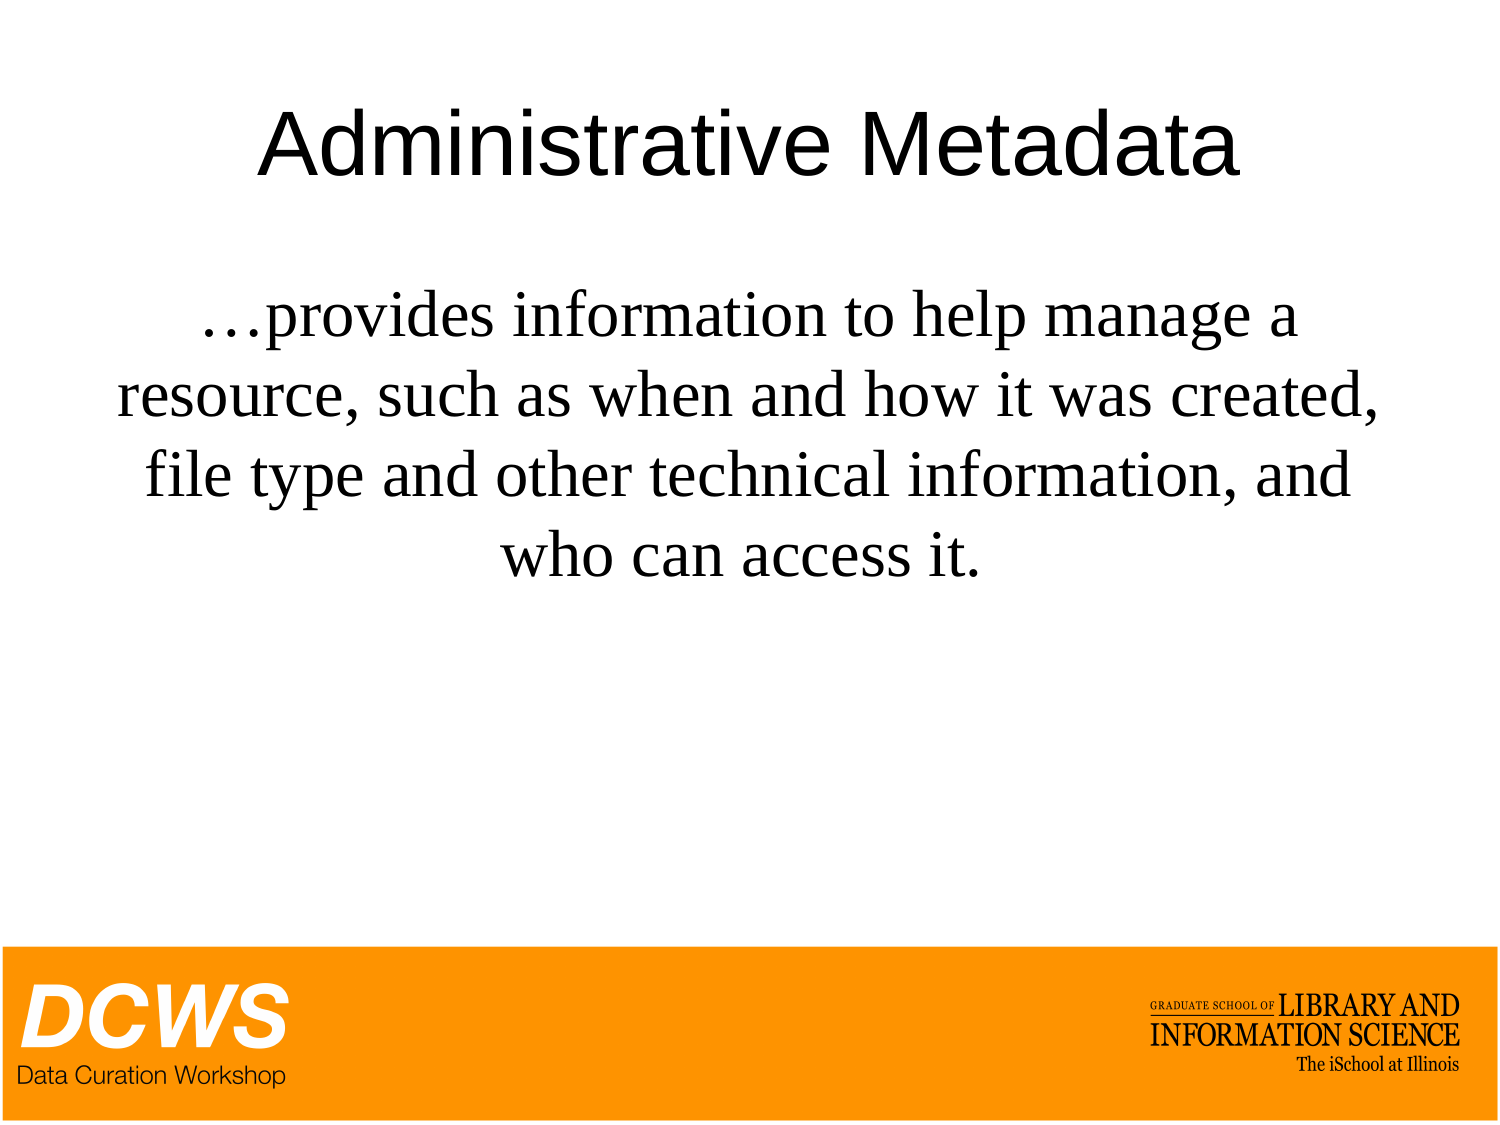

# Administrative Metadata
…provides information to help manage a resource, such as when and how it was created, file type and other technical information, and who can access it.